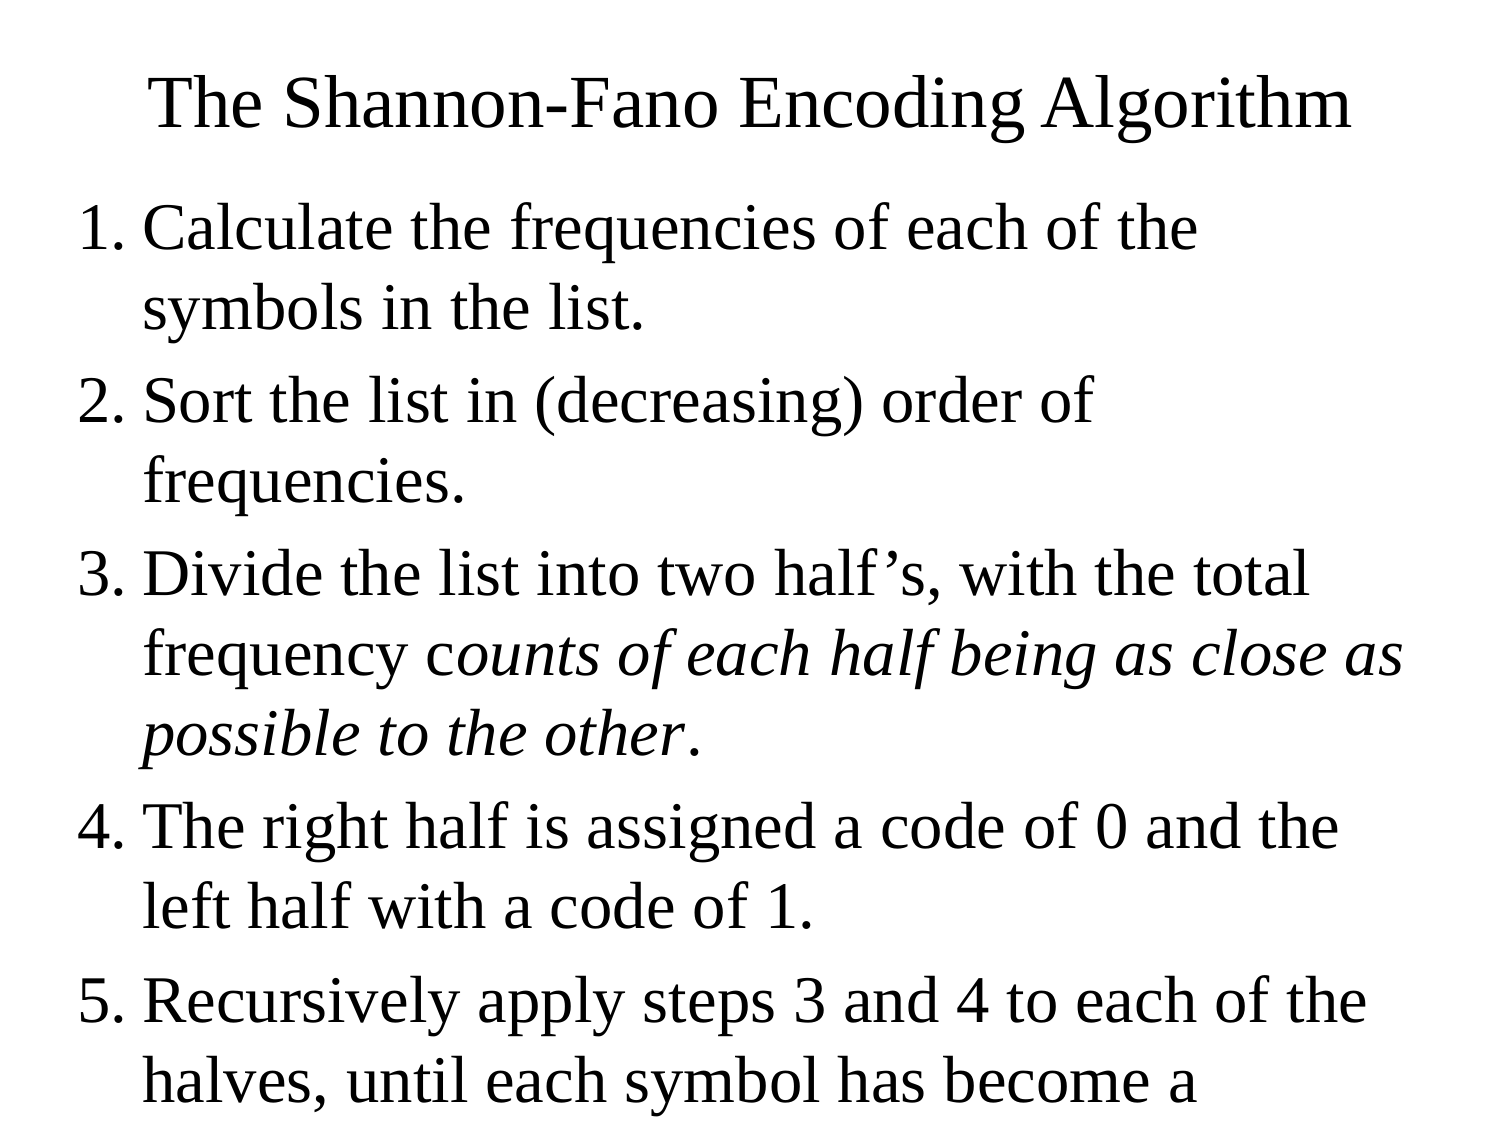

# The Shannon-Fano Encoding Algorithm
Calculate the frequencies of each of the symbols in the list.
Sort the list in (decreasing) order of frequencies.
Divide the list into two half’s, with the total frequency counts of each half being as close as possible to the other.
The right half is assigned a code of 0 and the left half with a code of 1.
Recursively apply steps 3 and 4 to each of the halves, until each symbol has become a corresponding code leaf on a tree.
75